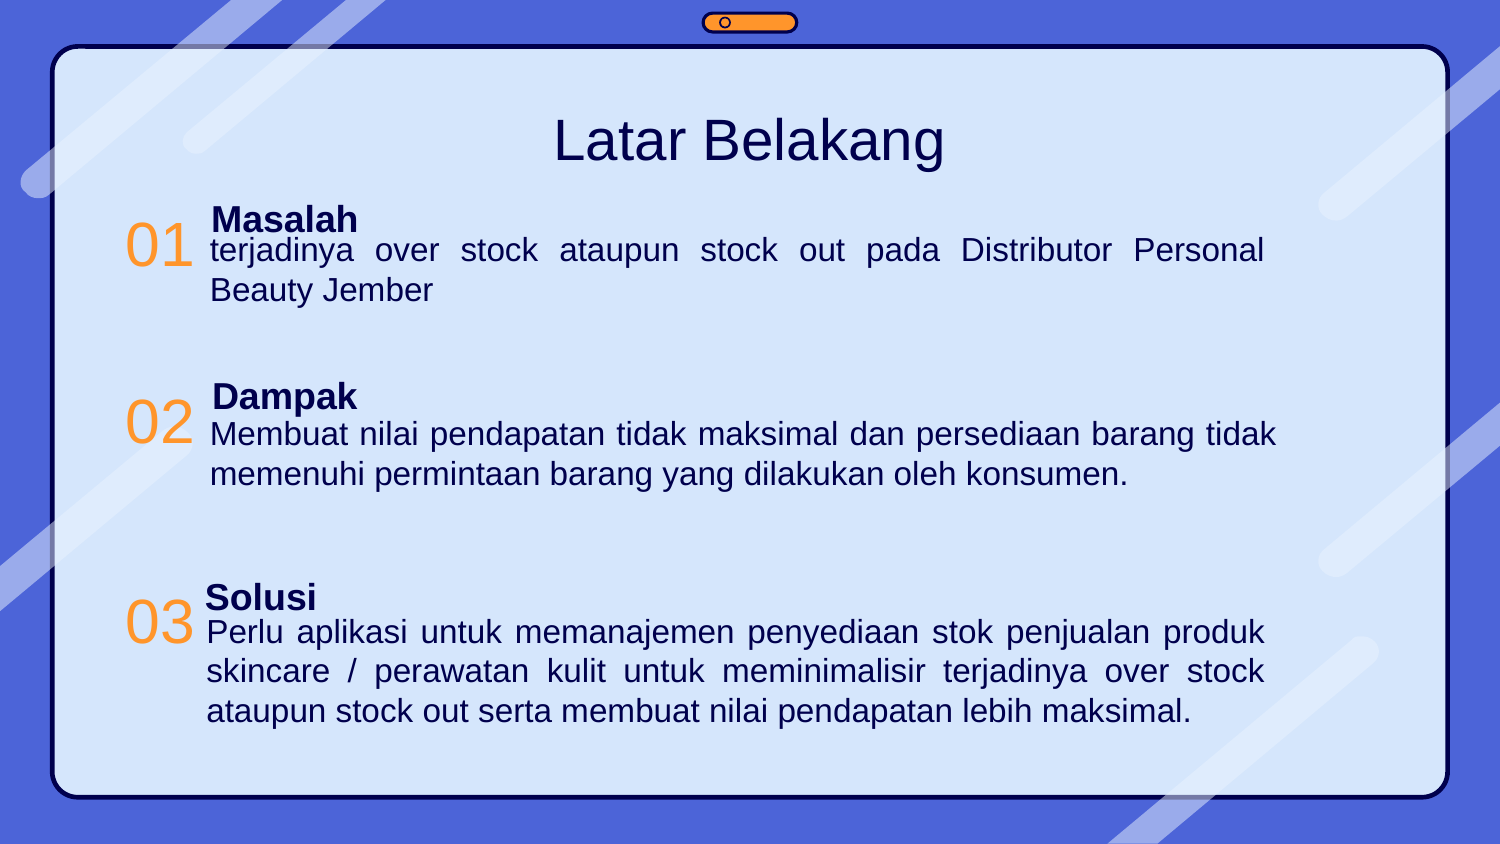

Latar Belakang
Masalah
# 01
terjadinya over stock ataupun stock out pada Distributor Personal Beauty Jember
Dampak
Membuat nilai pendapatan tidak maksimal dan persediaan barang tidak memenuhi permintaan barang yang dilakukan oleh konsumen.
02
Solusi
03
Perlu aplikasi untuk memanajemen penyediaan stok penjualan produk skincare / perawatan kulit untuk meminimalisir terjadinya over stock ataupun stock out serta membuat nilai pendapatan lebih maksimal.